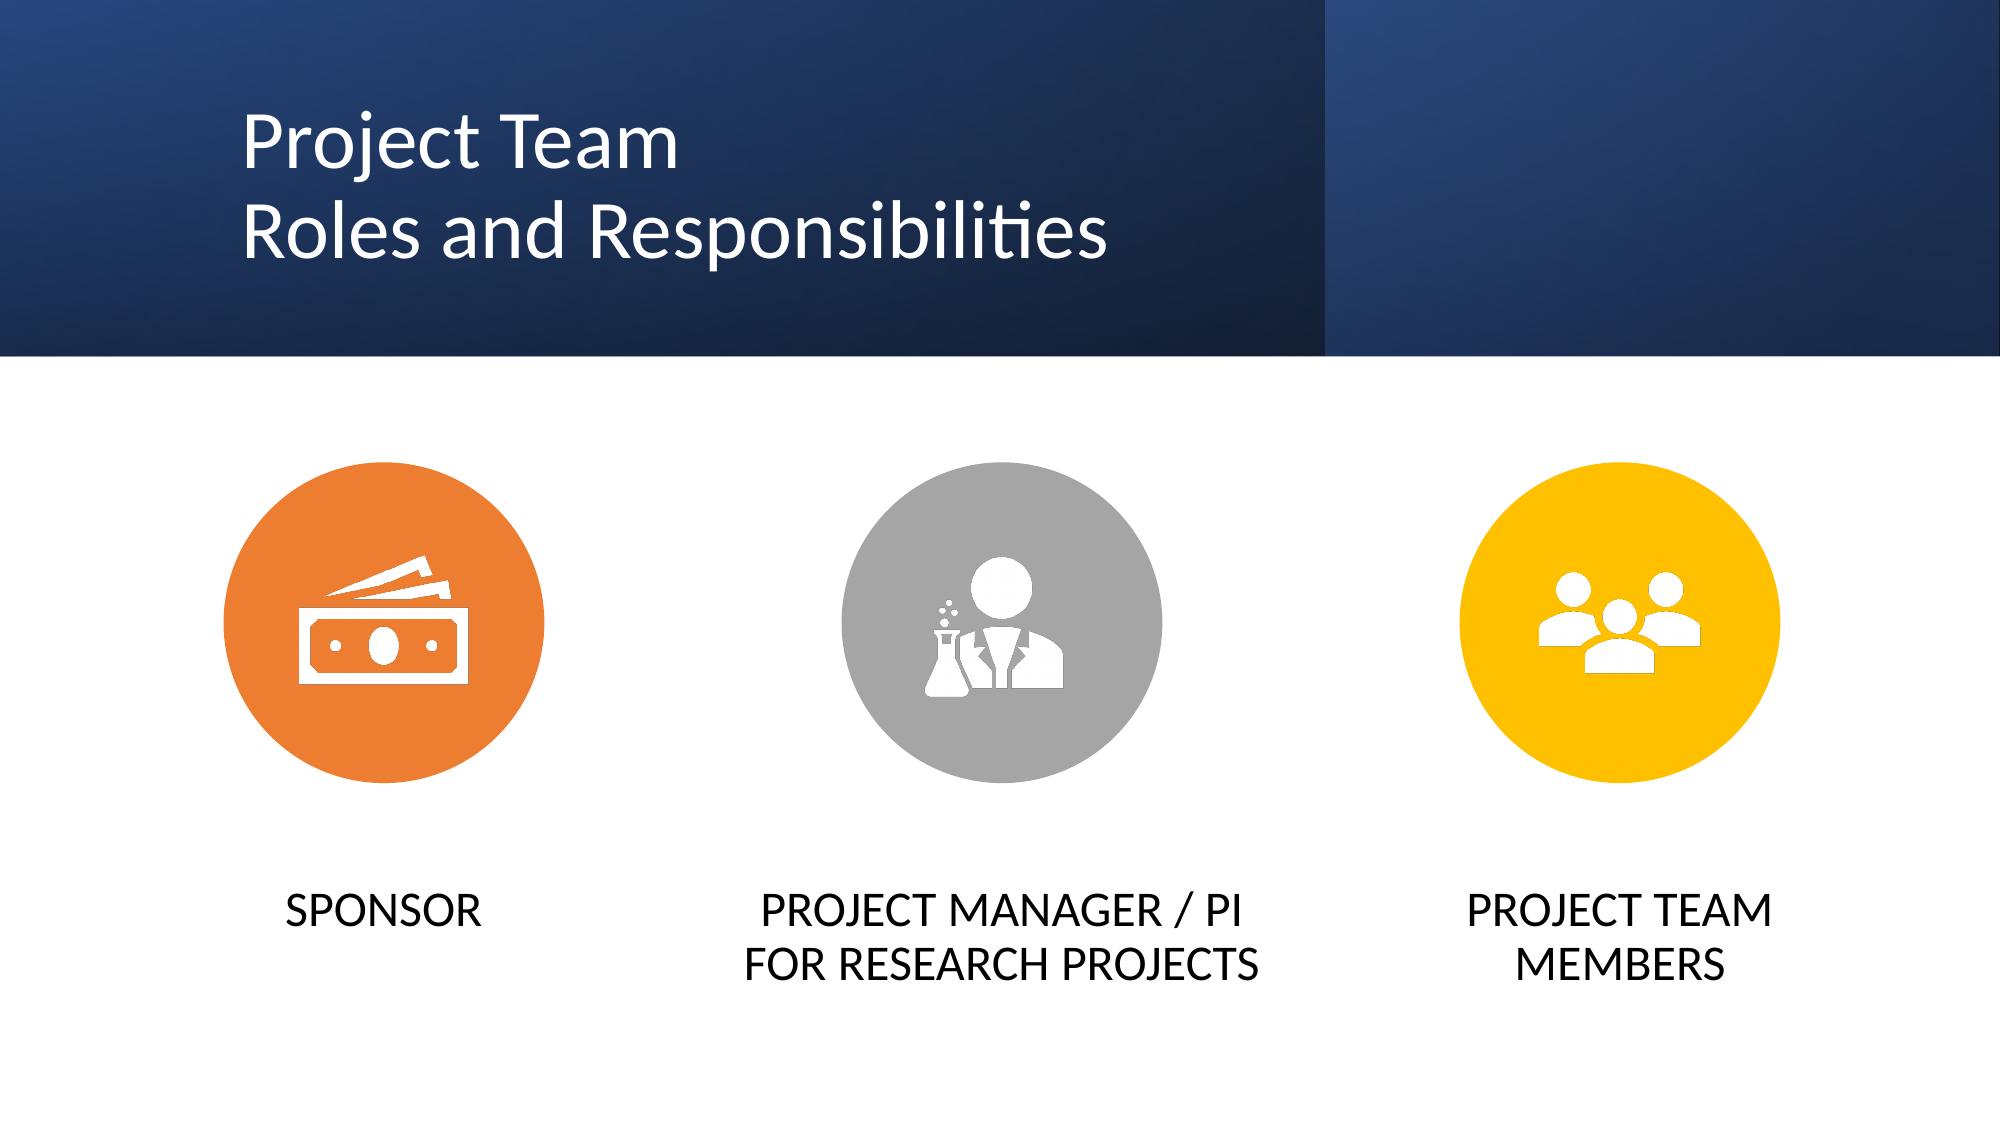

# Project Team Roles and Responsibilities
Sponsor
Project Manager / PI for Research Projects
Project Team Members